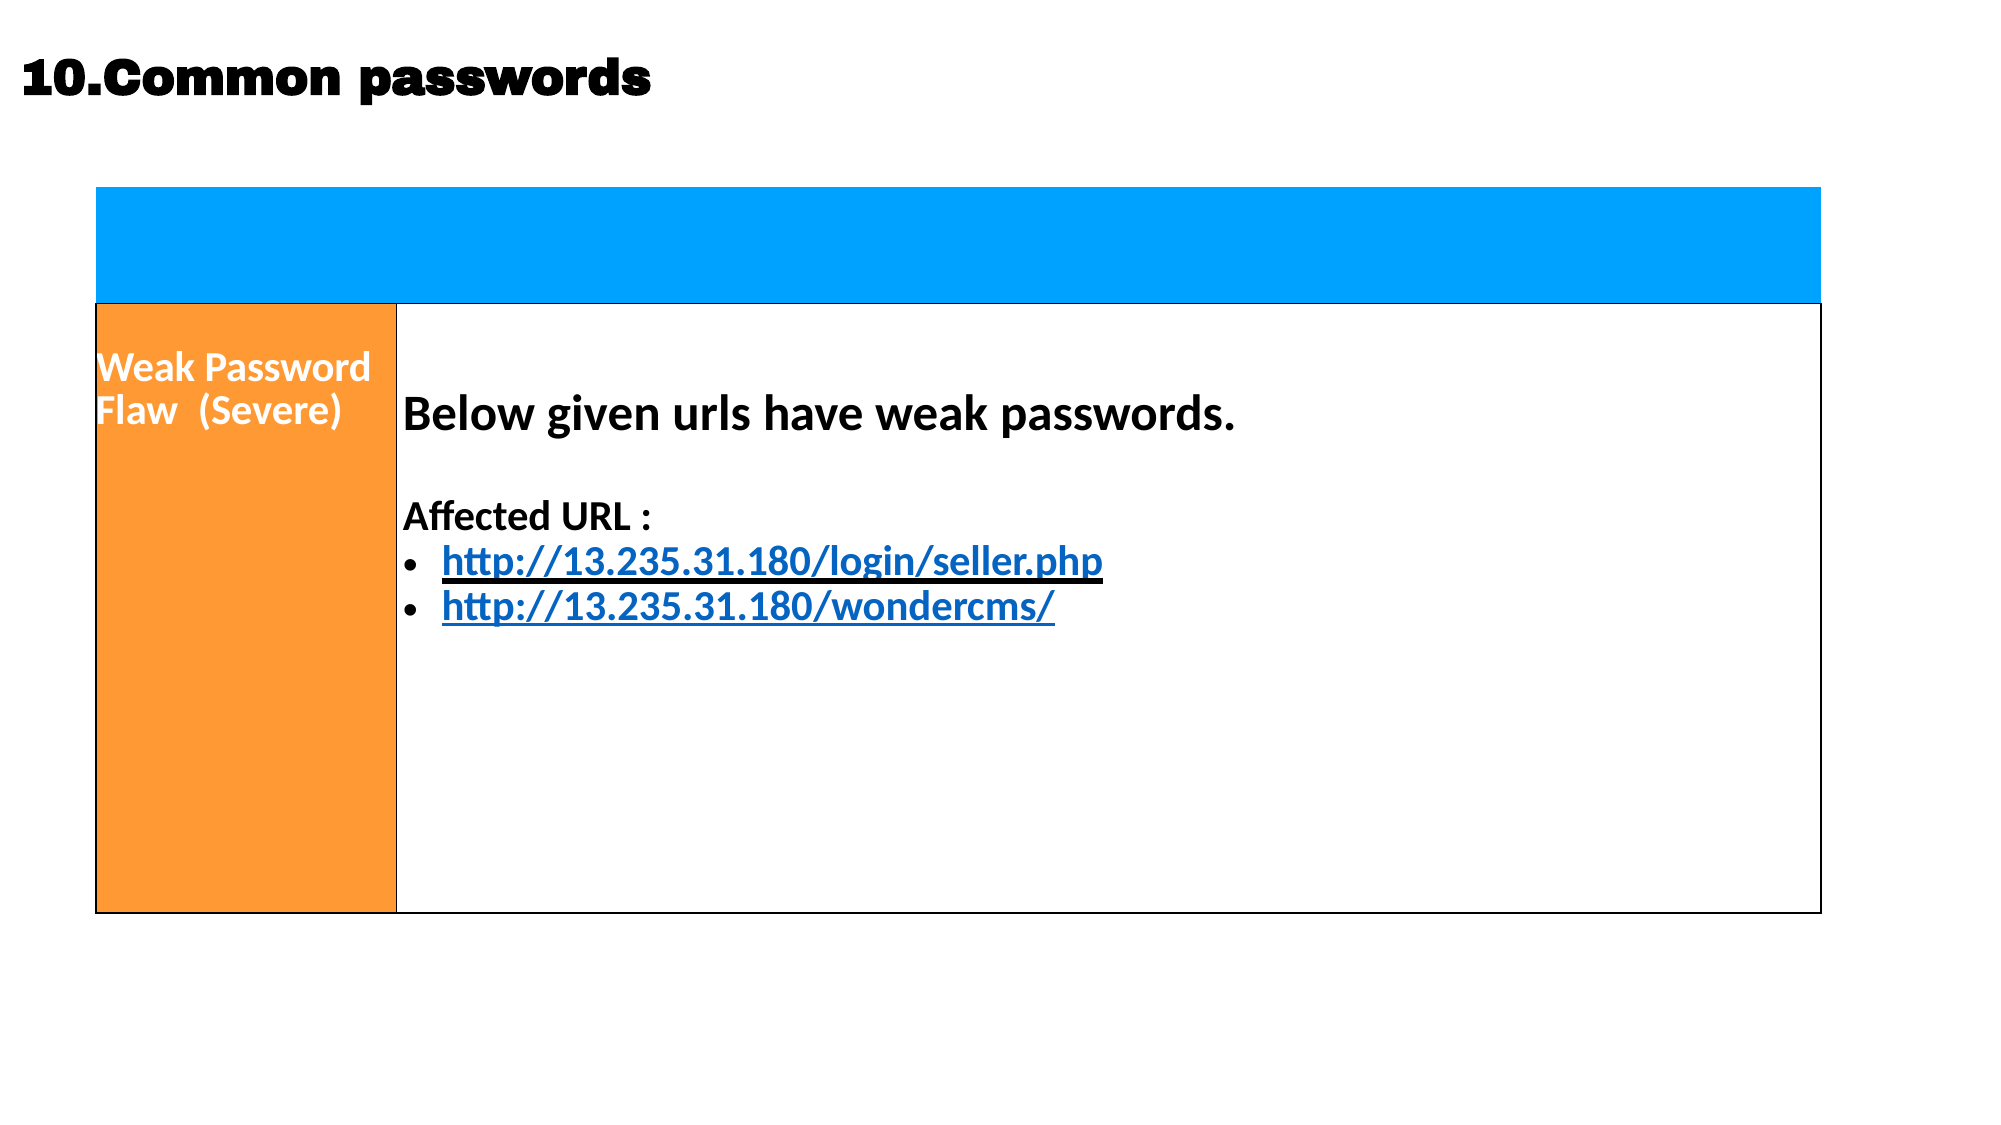

# 10.Common passwords
|  |  |
| --- | --- |
| Weak Password Flaw (Severe) | Below given urls have weak passwords. Affected URL : http://13.235.31.180/login/seller.php http://13.235.31.180/wondercms/ |